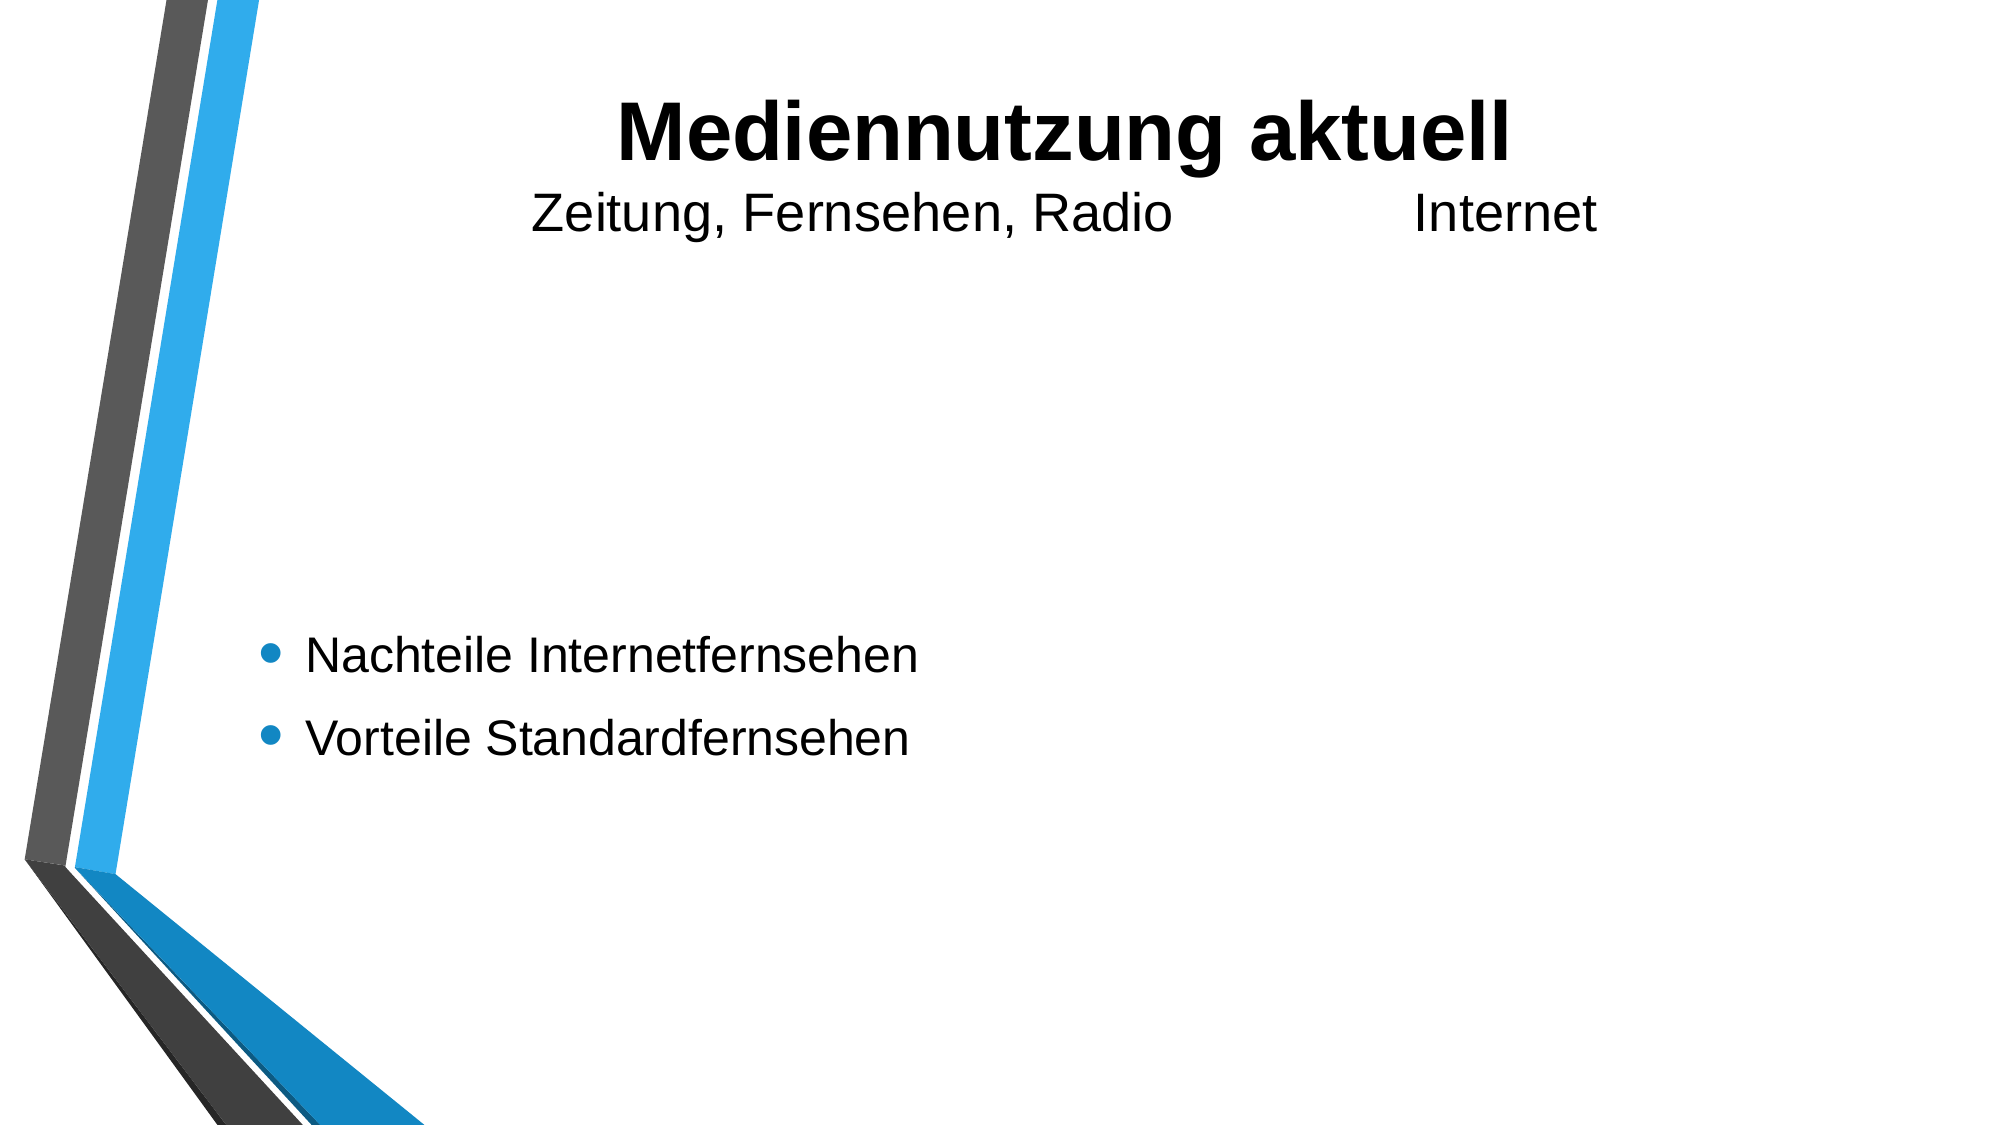

# Mediennutzung aktuell Zeitung, Fernsehen, Radio                Internet
Nachteile Internetfernsehen
Vorteile Standardfernsehen